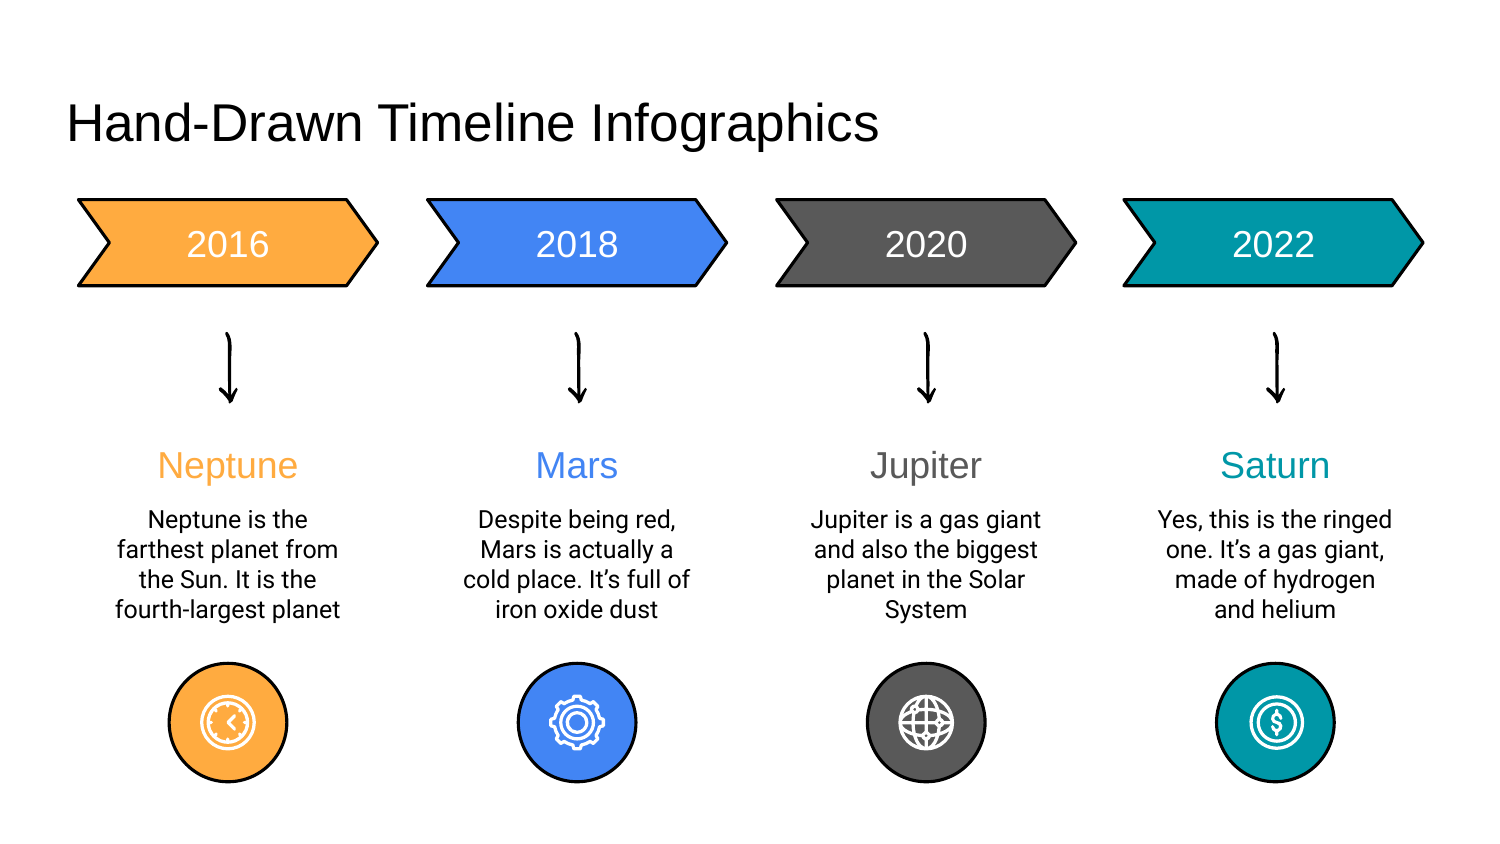

# Hand-Drawn Timeline Infographics
2016

Neptune
Neptune is the farthest planet from the Sun. It is the fourth-largest planet

2018

Mars
Despite being red, Mars is actually a cold place. It’s full of iron oxide dust

2020

Jupiter
Jupiter is a gas giant and also the biggest planet in the Solar System

2022

Saturn
Yes, this is the ringed one. It’s a gas giant, made of hydrogen
and helium